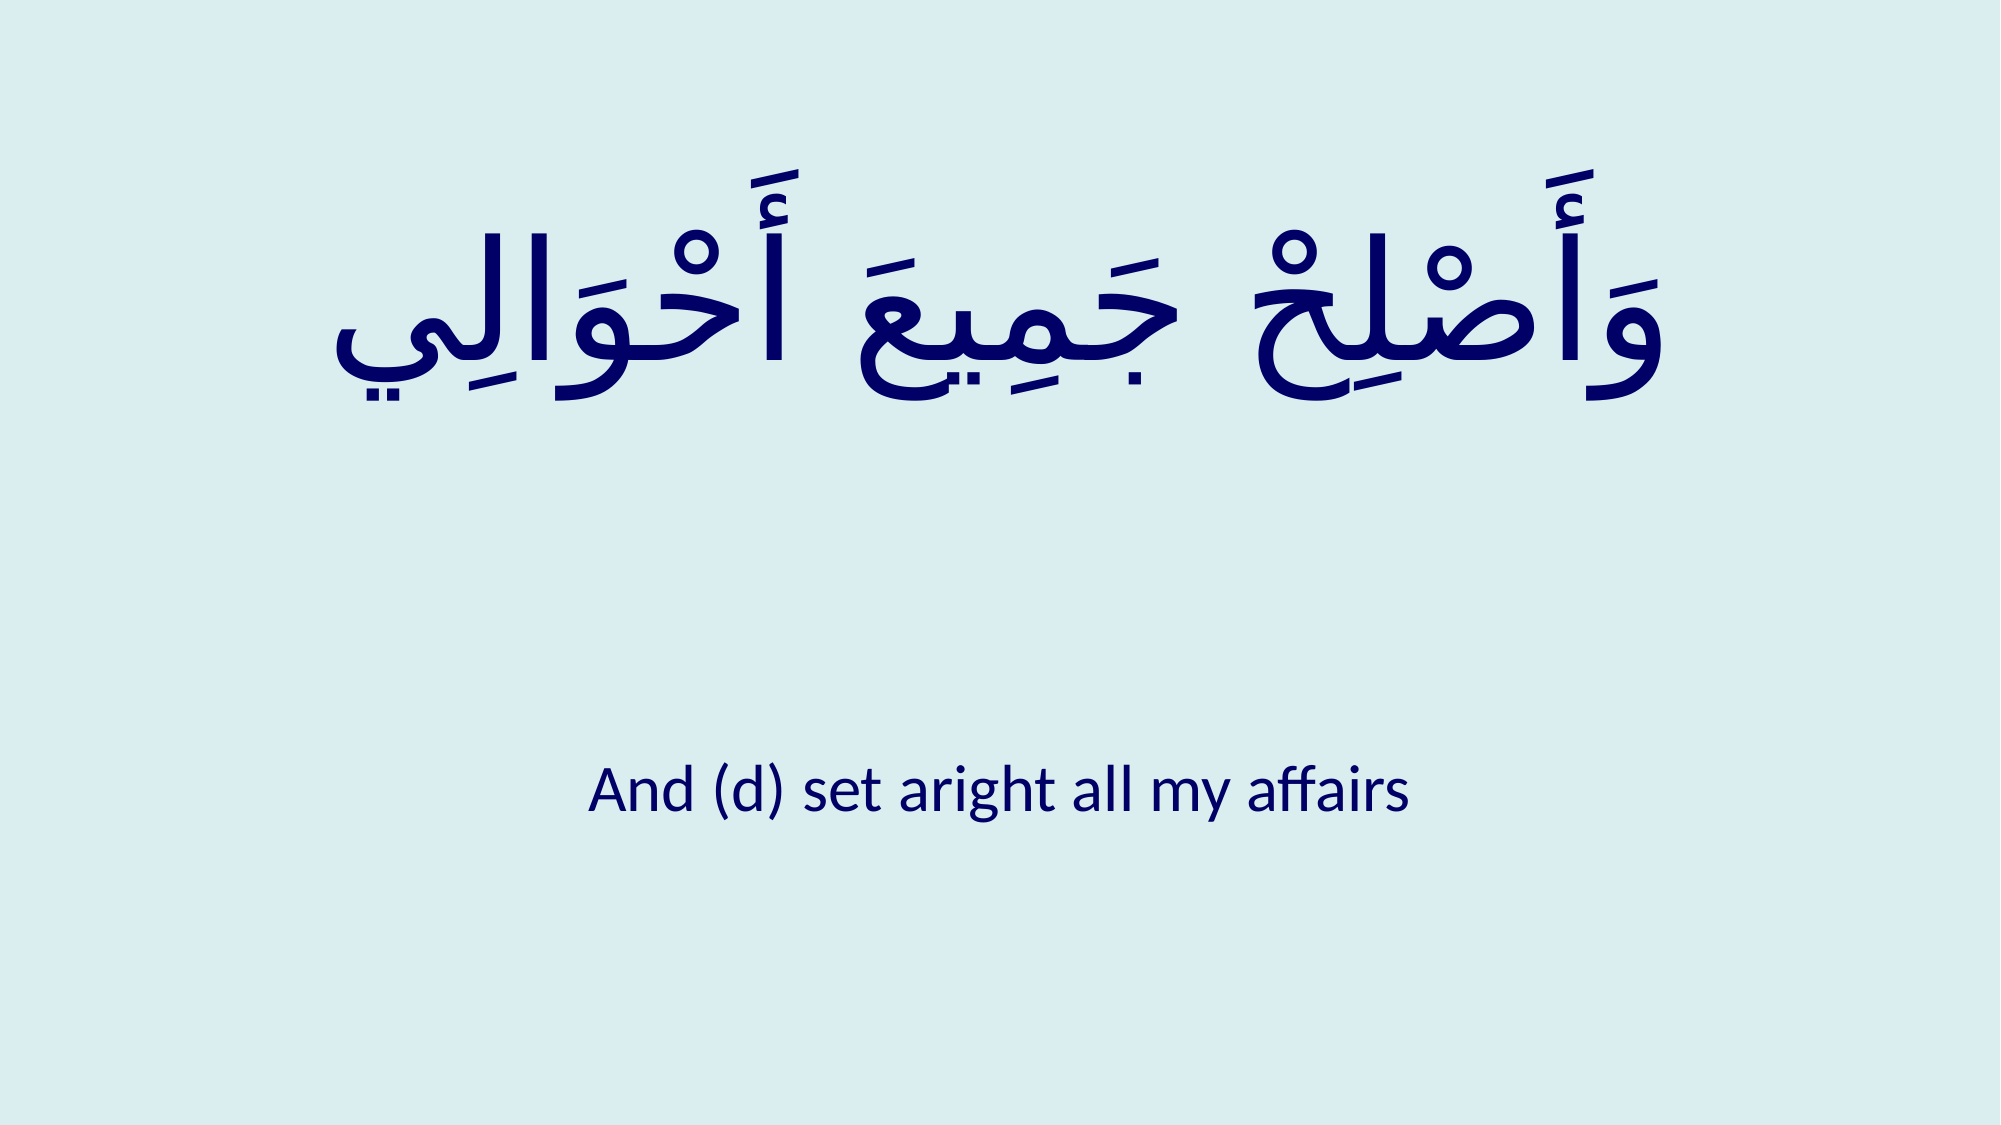

# وَأَصْلِحْ جَمِيعَ أَحْوَالِي
And (d) set aright all my affairs